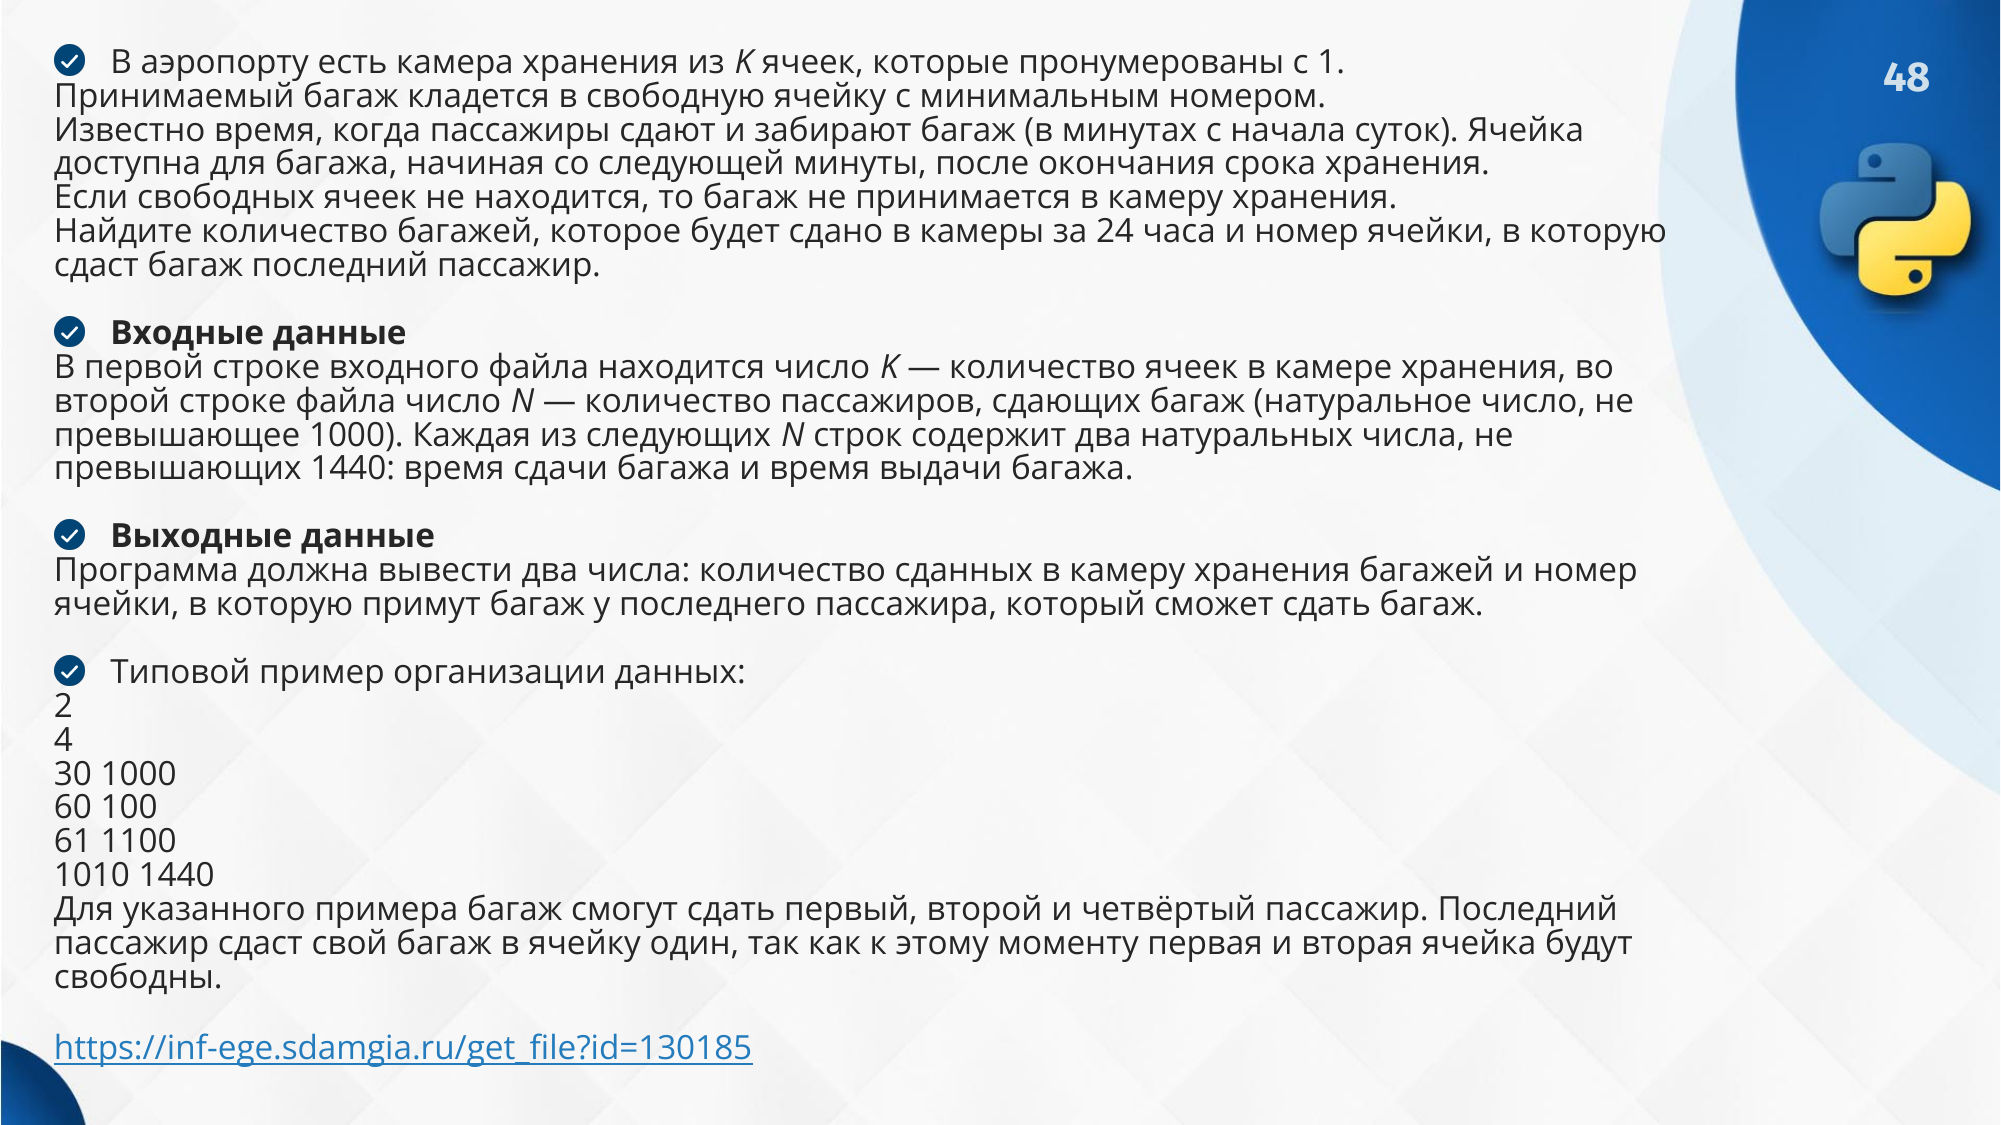

В аэропорту есть камера хранения из K ячеек, которые пронумерованы с 1.
Принимаемый багаж кладется в свободную ячейку с минимальным номером.
Известно время, когда пассажиры сдают и забирают багаж (в минутах с начала суток). Ячейка доступна для багажа, начиная со следующей минуты, после окончания срока хранения.
Если свободных ячеек не находится, то багаж не принимается в камеру хранения.
Найдите количество багажей, которое будет сдано в камеры за 24 часа и номер ячейки, в которую сдаст багаж последний пассажир.

Входные данные
В первой строке входного файла находится число K  — количество ячеек в камере хранения, во второй строке файла число N  — количество пассажиров, сдающих багаж (натуральное число, не превышающее 1000). Каждая из следующих N строк содержит два натуральных числа, не превышающих 1440: время сдачи багажа и время выдачи багажа.

Выходные данные
Программа должна вывести два числа: количество сданных в камеру хранения багажей и номер ячейки, в которую примут багаж у последнего пассажира, который сможет сдать багаж.

Типовой пример организации данных:
2
4
30 1000
60 100
61 1100
1010 1440
Для указанного примера багаж смогут сдать первый, второй и четвёртый пассажир. Последний пассажир сдаст свой багаж в ячейку один, так как к этому моменту первая и вторая ячейка будут свободны.

https://inf-ege.sdamgia.ru/get_file?id=130185